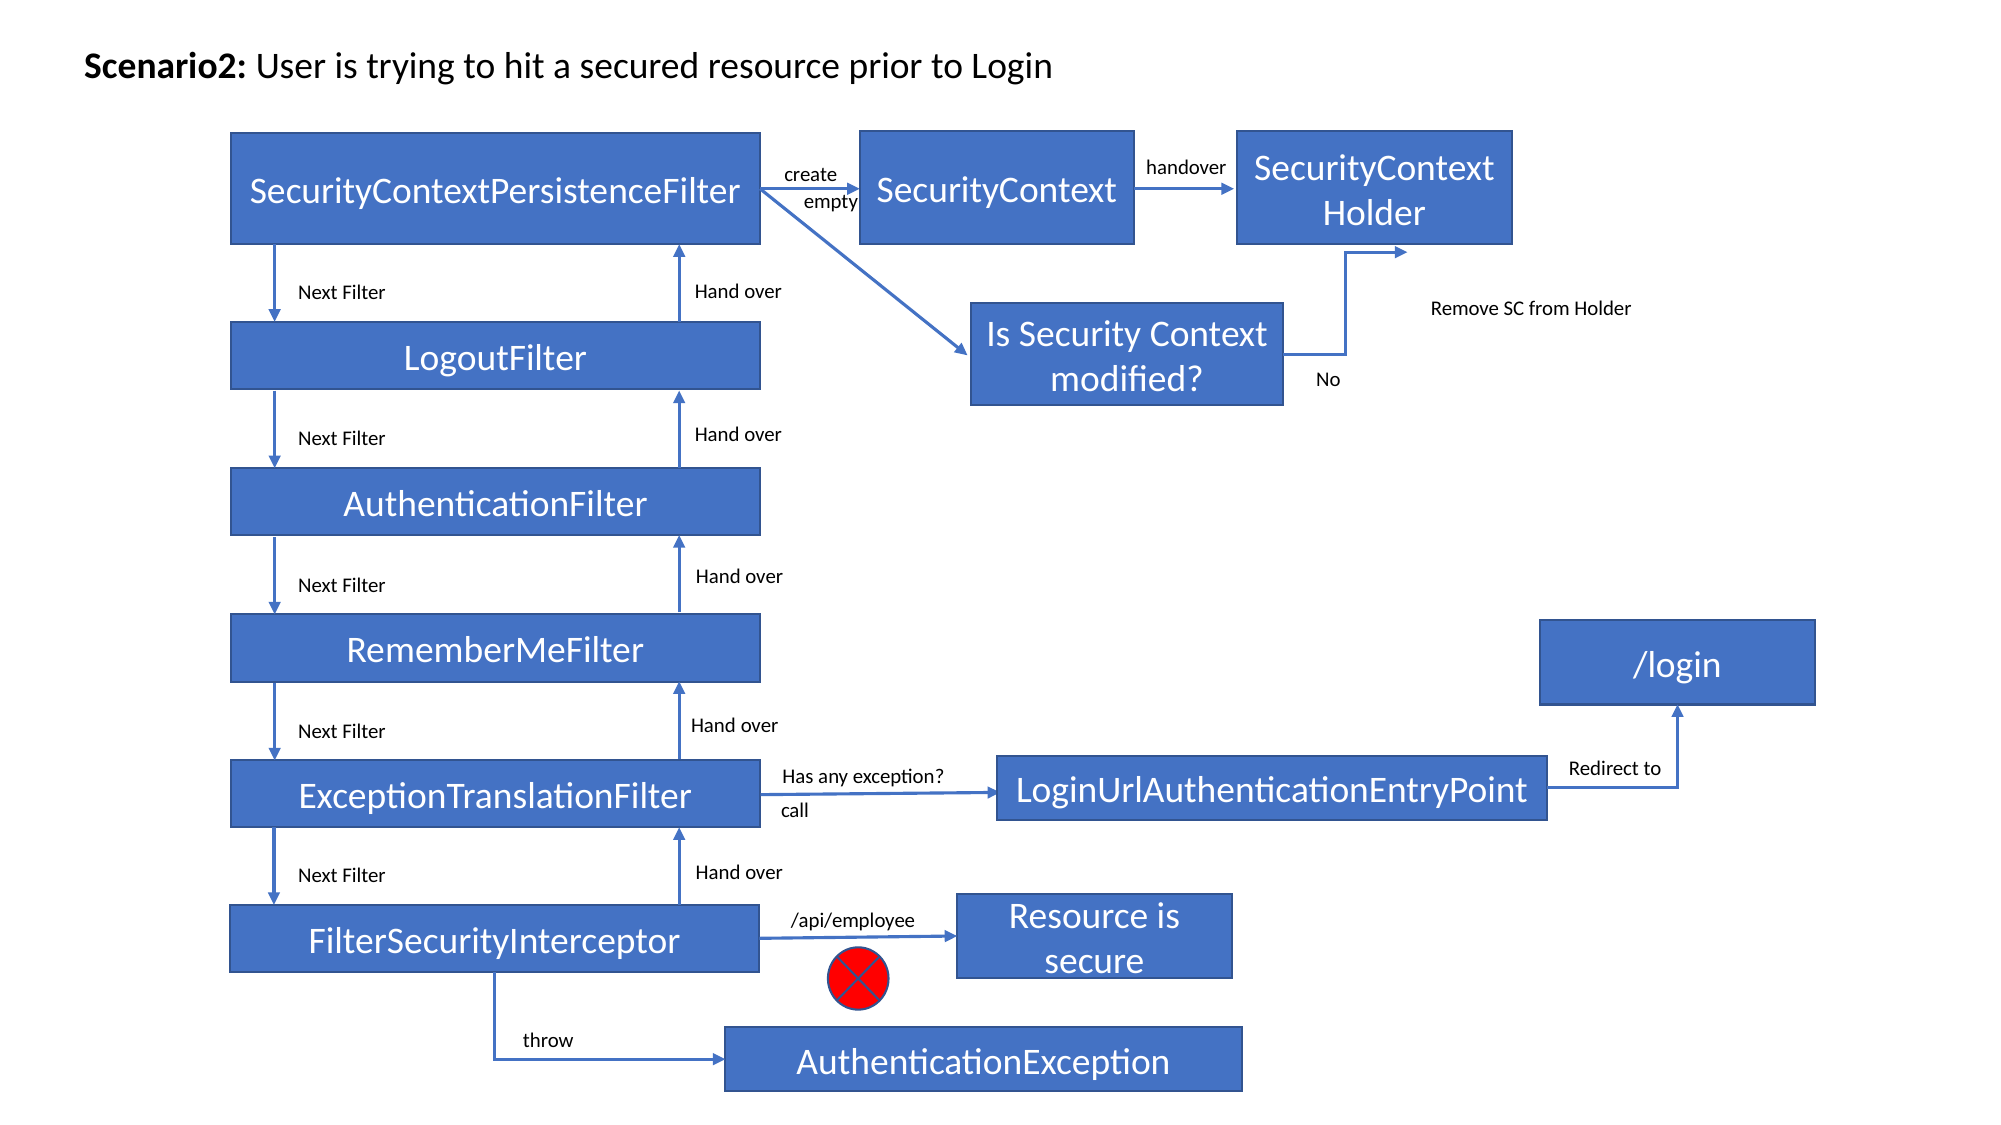

Scenario2: User is trying to hit a secured resource prior to Login
SecurityContextHolder
SecurityContext
SecurityContextPersistenceFilter
handover
create
empty
Hand over
Next Filter
Remove SC from Holder
Is Security Context modified?
LogoutFilter
No
Hand over
Next Filter
AuthenticationFilter
Hand over
Next Filter
RememberMeFilter
/login
Hand over
Next Filter
Redirect to
Has any exception?
LoginUrlAuthenticationEntryPoint
ExceptionTranslationFilter
call
Hand over
Next Filter
Resource is secure
/api/employee
FilterSecurityInterceptor

throw
AuthenticationException